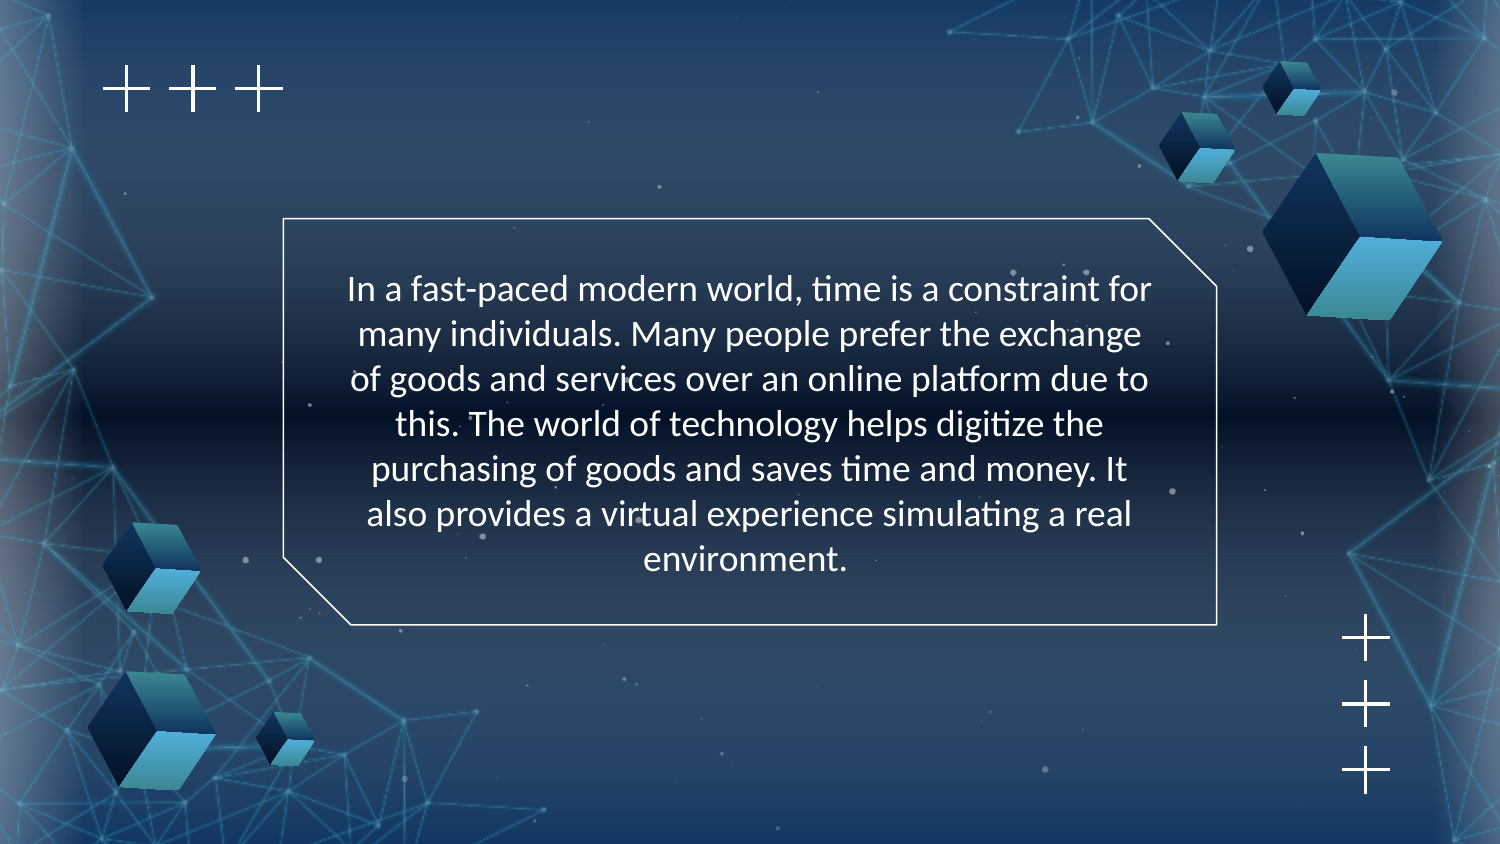

# In a fast-paced modern world, time is a constraint for many individuals. Many people prefer the exchange of goods and services over an online platform due to this. The world of technology helps digitize the purchasing of goods and saves time and money. It also provides a virtual experience simulating a real environment.